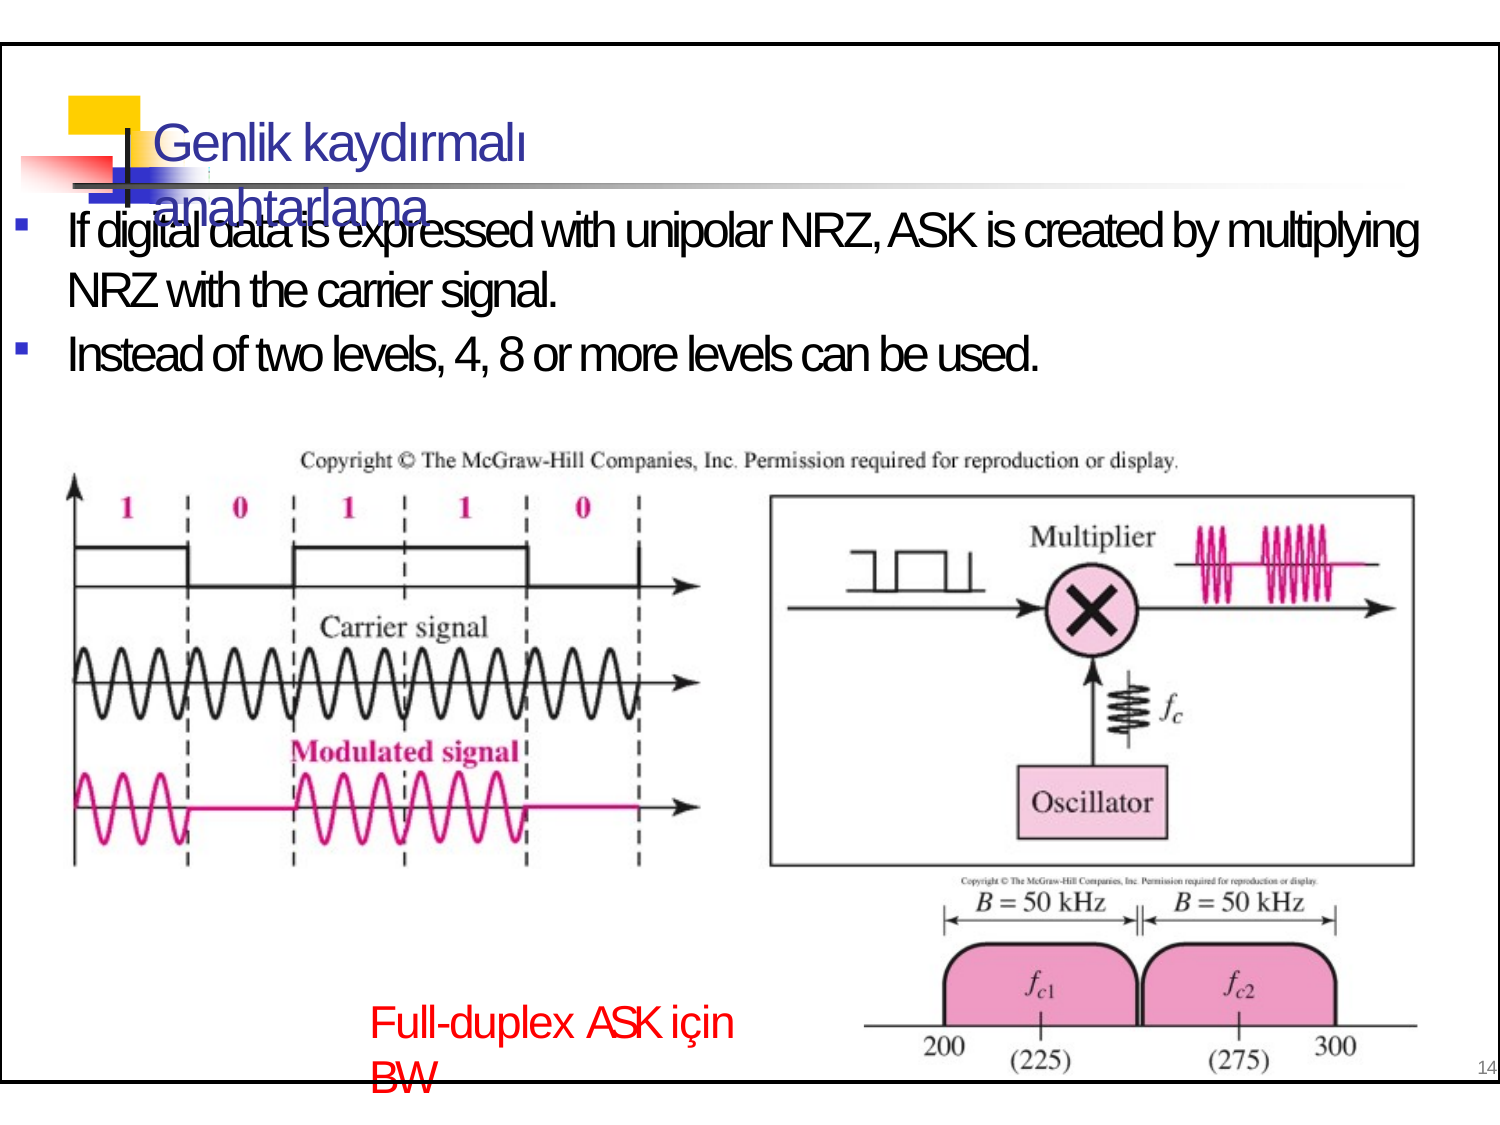

# Genlik kaydırmalı anahtarlama

If digital data is expressed with unipolar NRZ, ASK is created by multiplying NRZ with the carrier signal.
Instead of two levels, 4, 8 or more levels can be used.

Full-duplex ASK için BW
14